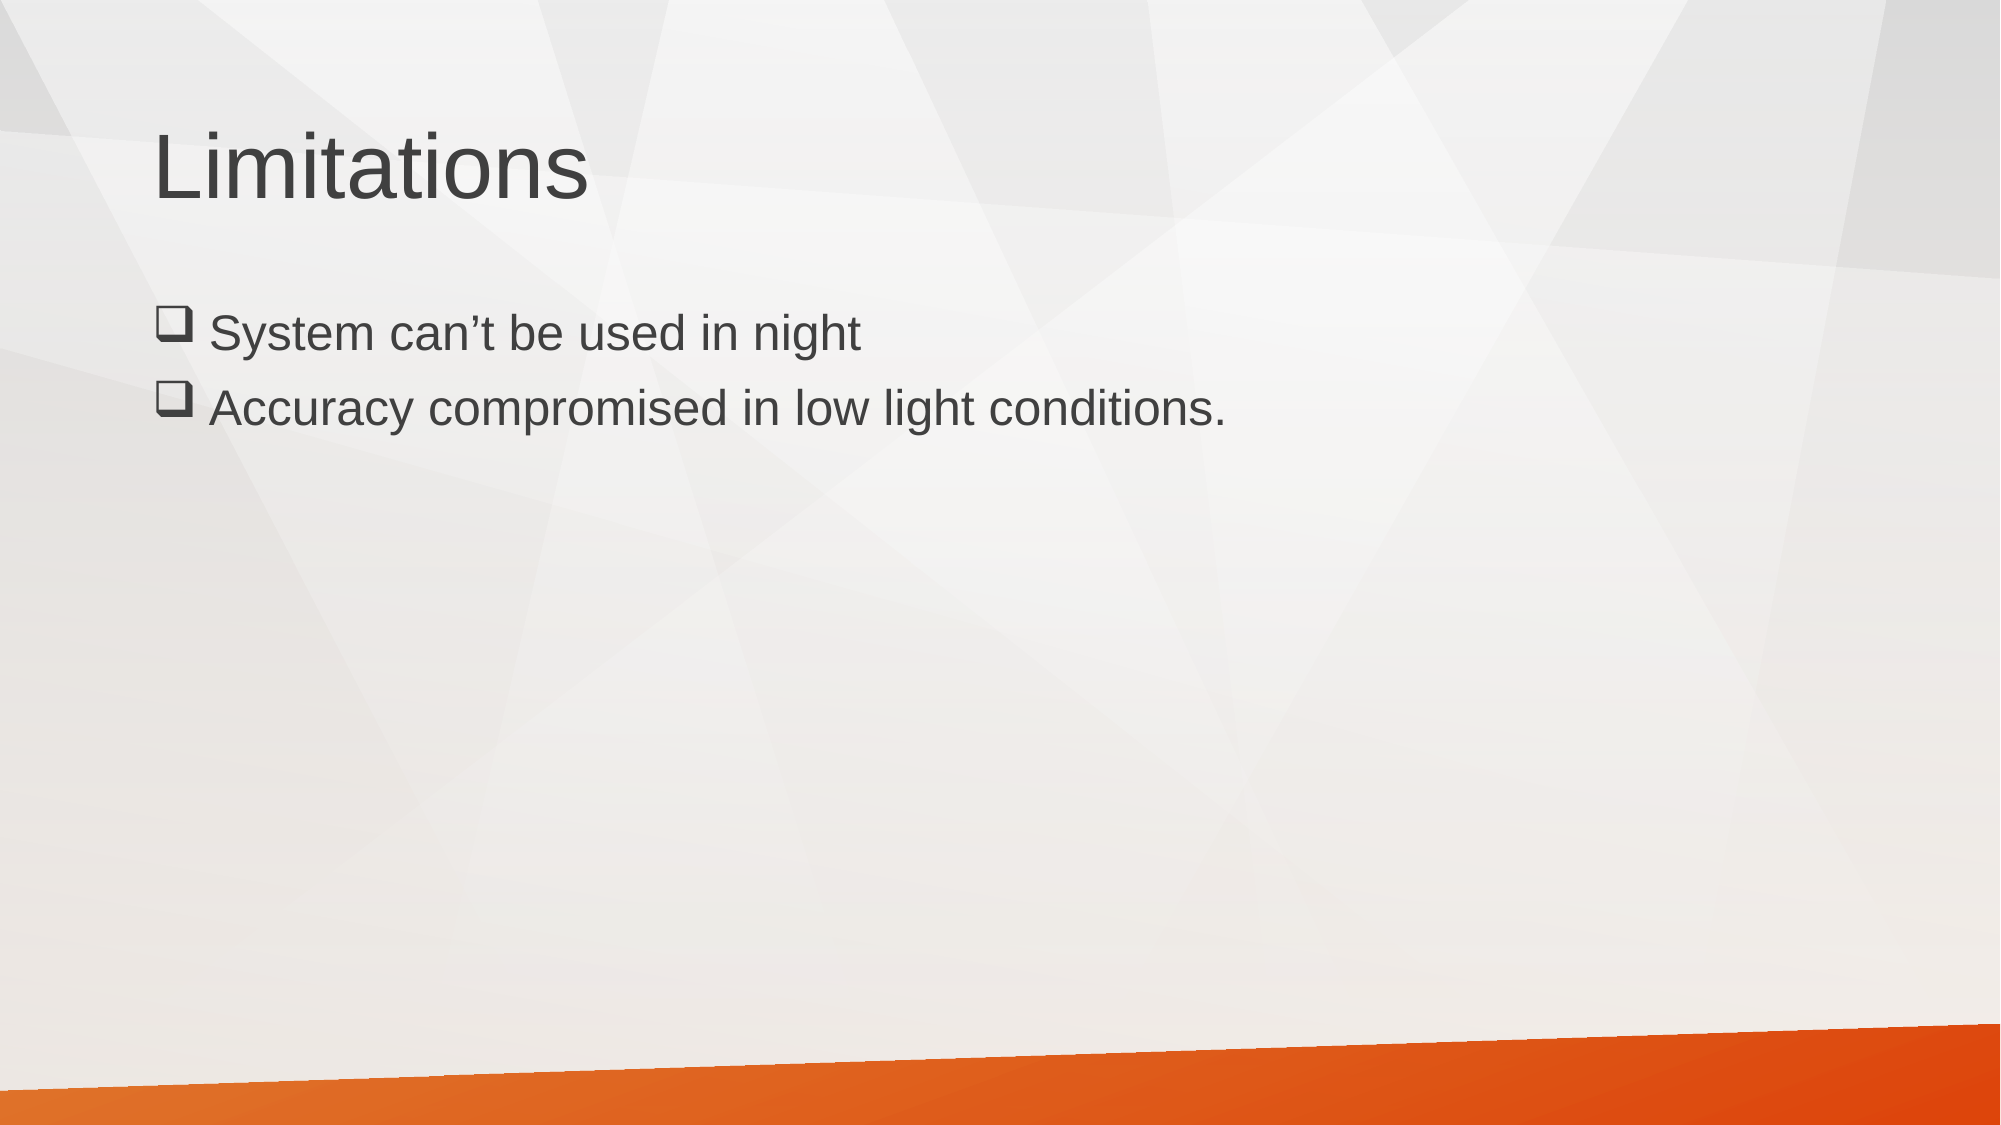

# Limitations
System can’t be used in night
Accuracy compromised in low light conditions.